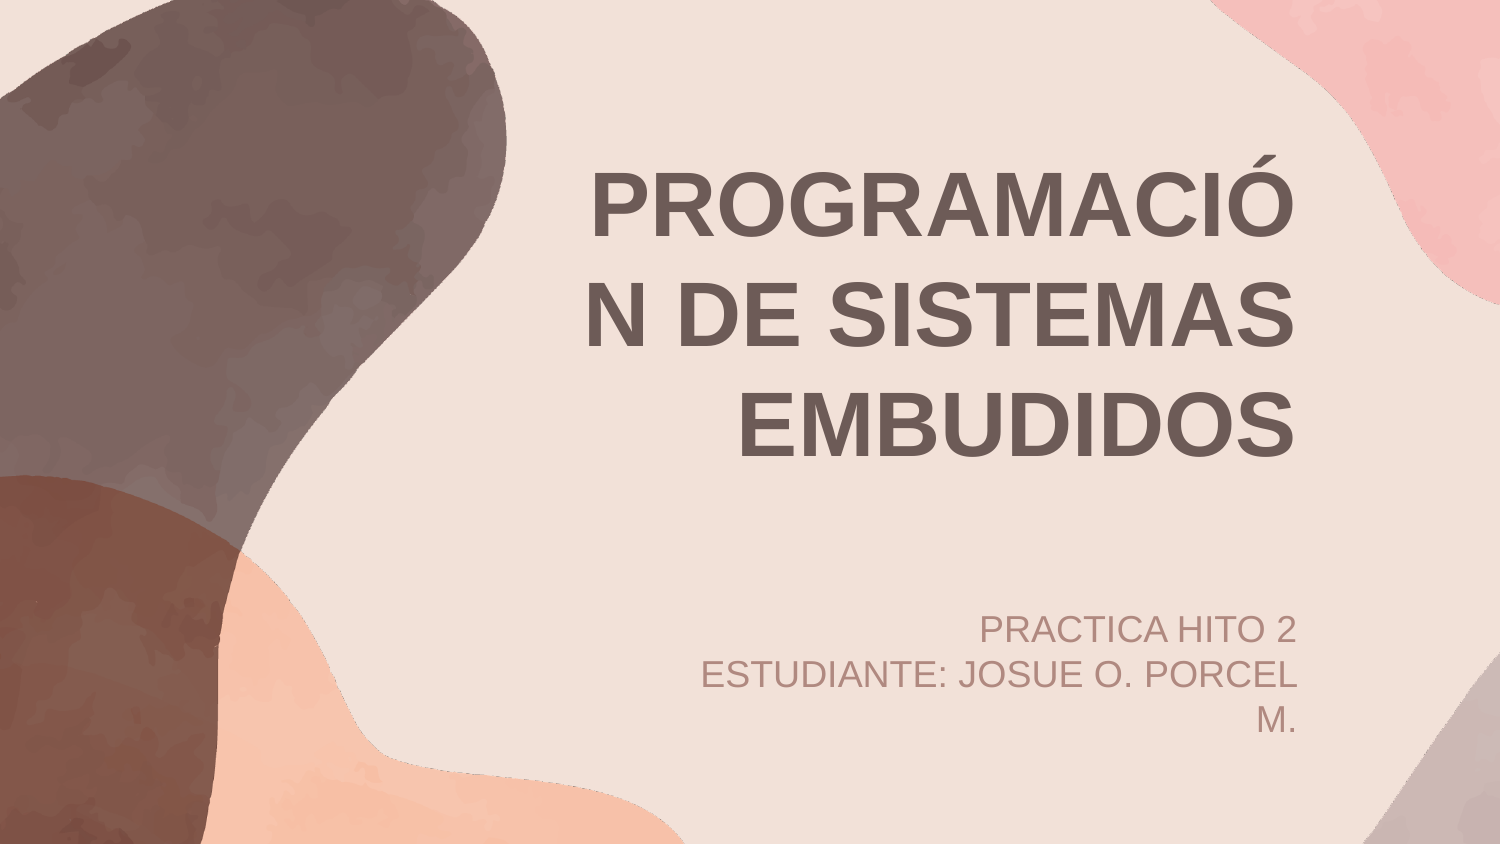

# PROGRAMACIÓN DE SISTEMAS EMBUDIDOS
PRACTICA HITO 2
ESTUDIANTE: JOSUE O. PORCEL M.